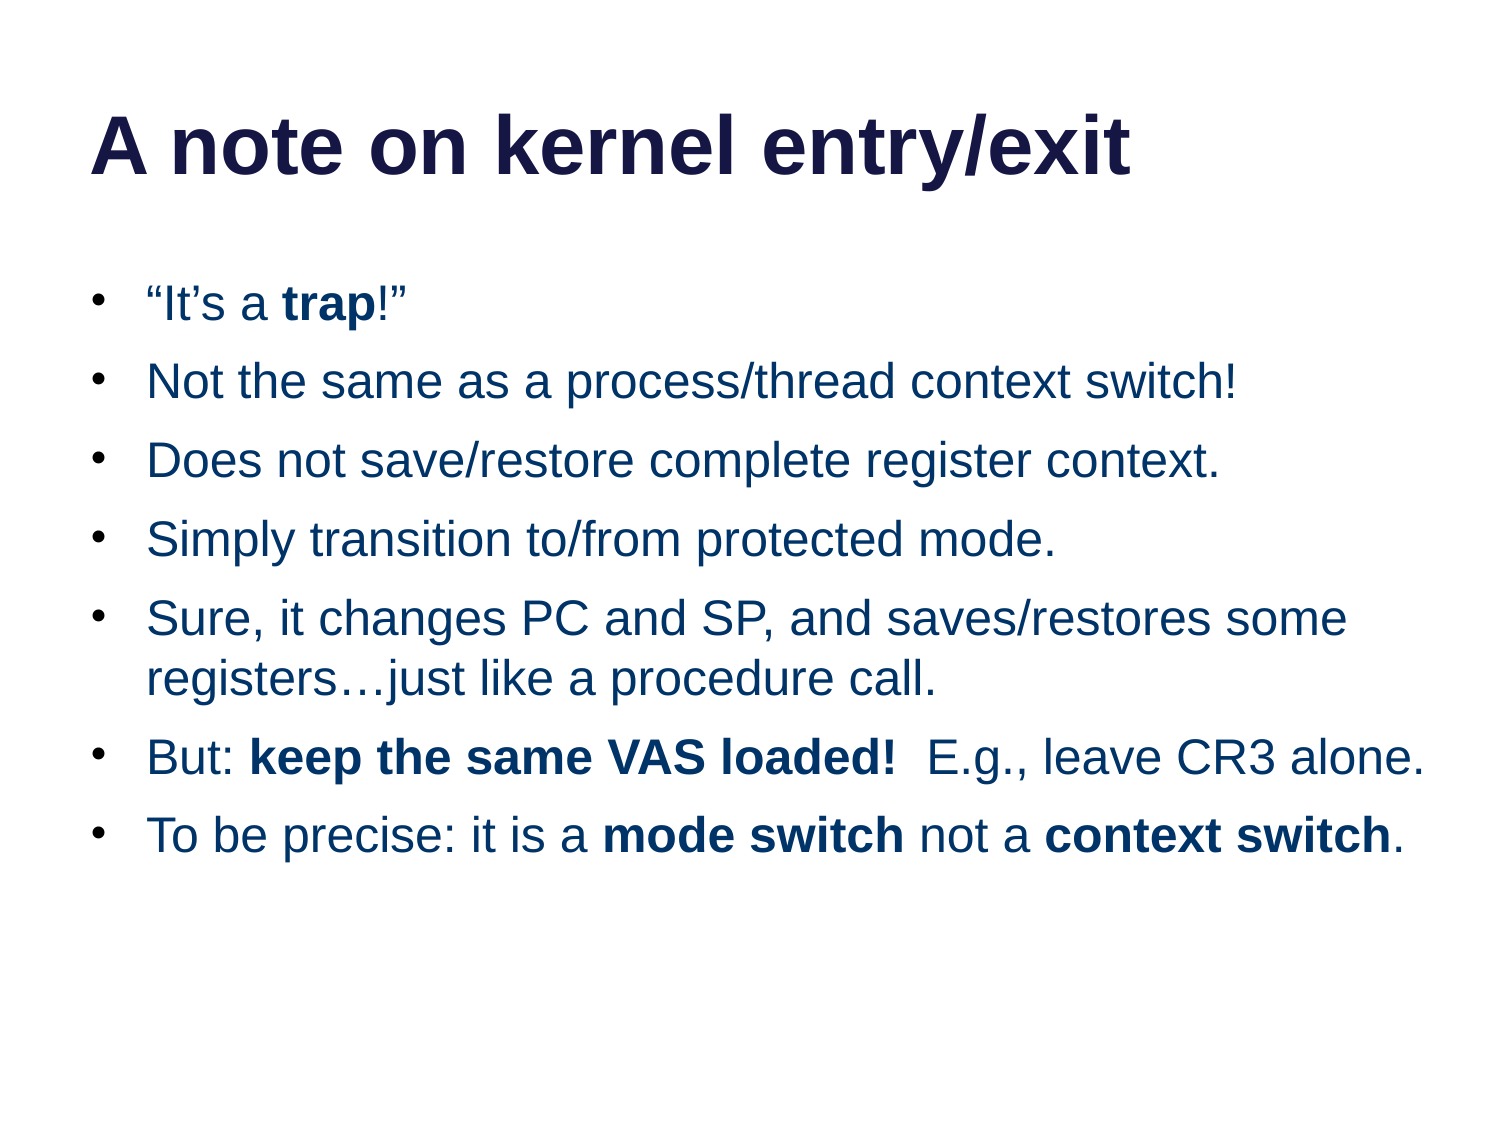

# A note on kernel entry/exit
“It’s a trap!”
Not the same as a process/thread context switch!
Does not save/restore complete register context.
Simply transition to/from protected mode.
Sure, it changes PC and SP, and saves/restores some registers…just like a procedure call.
But: keep the same VAS loaded!  E.g., leave CR3 alone.
To be precise: it is a mode switch not a context switch.